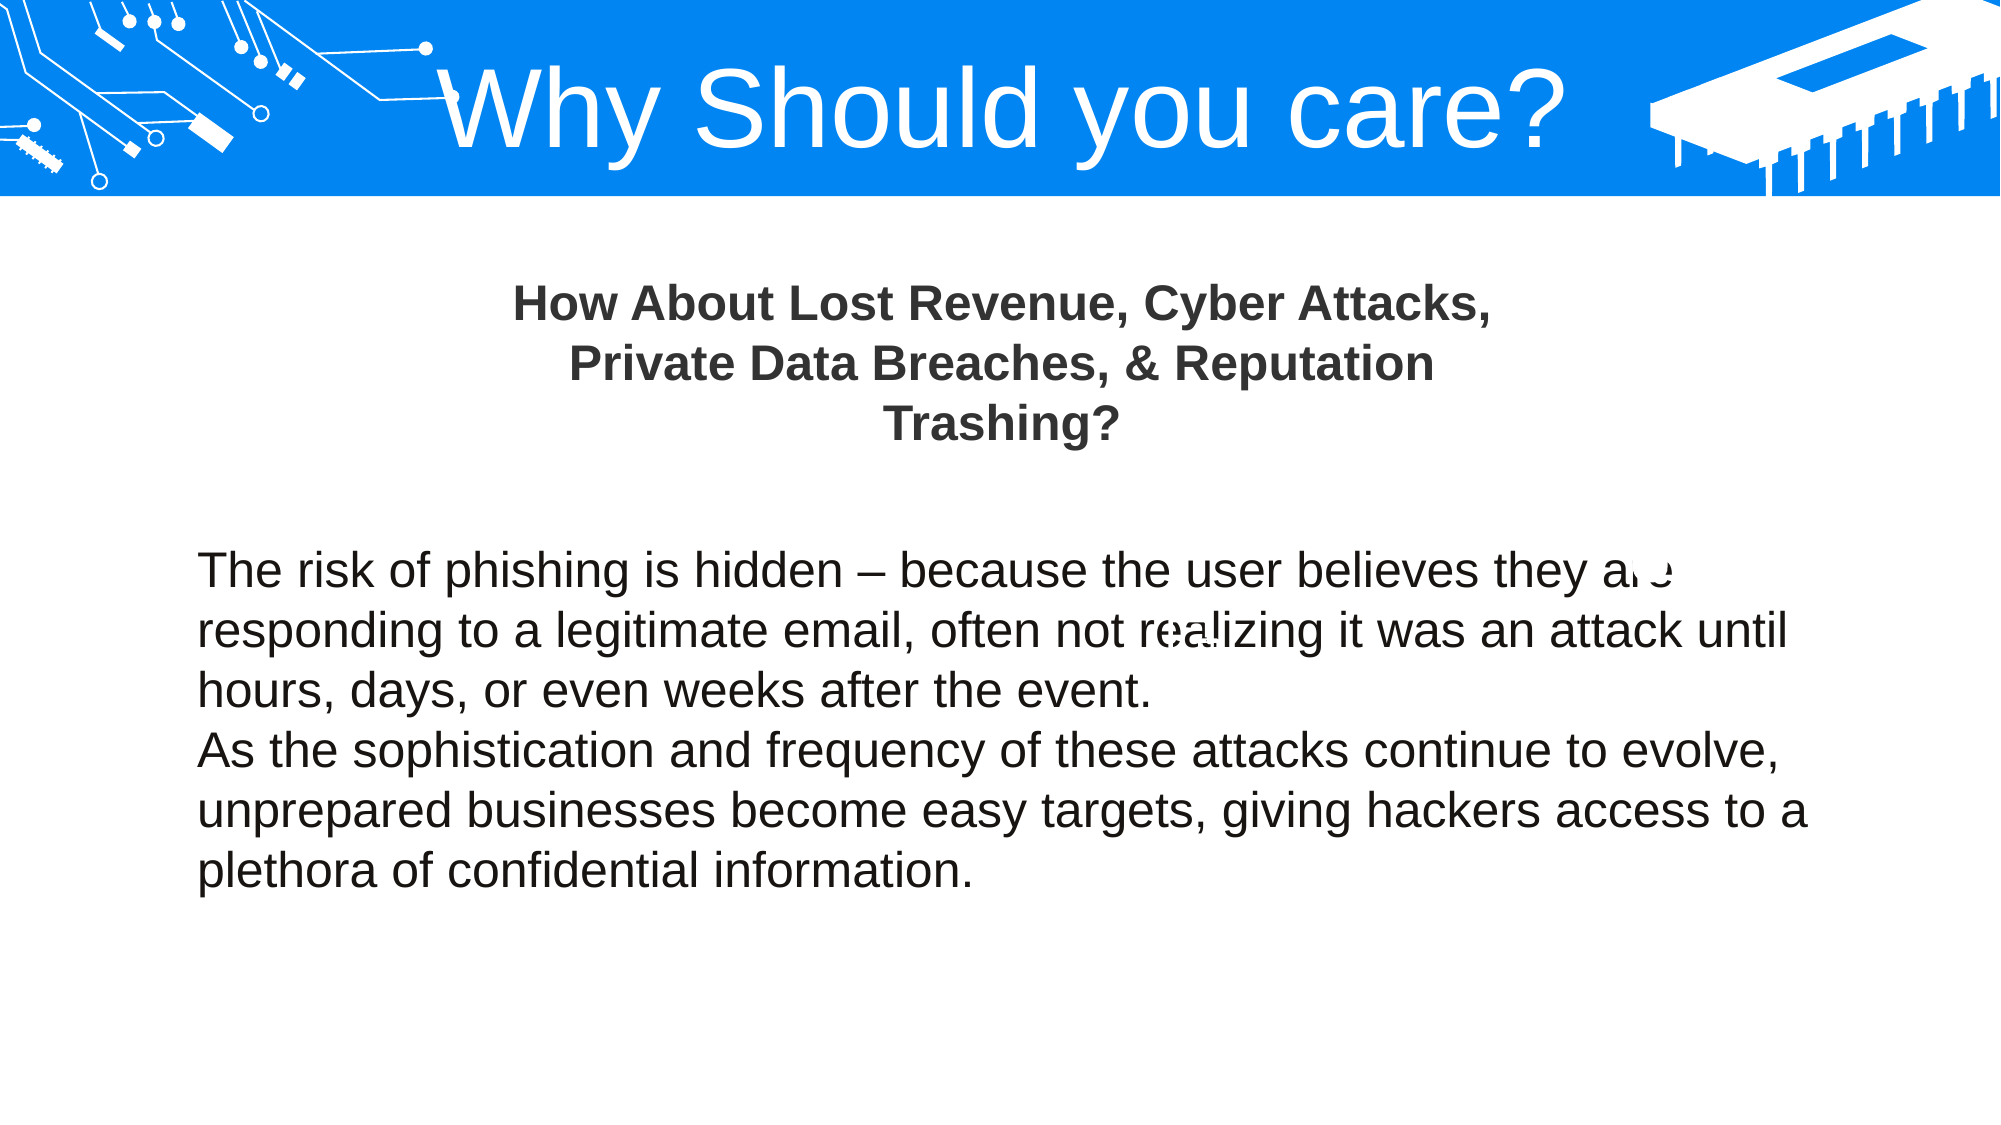

Why Should you care?

How About Lost Revenue, Cyber Attacks, Private Data Breaches, & Reputation Trashing?

The risk of phishing is hidden – because the user believes they are responding to a legitimate email, often not realizing it was an attack until hours, days, or even weeks after the event.
As the sophistication and frequency of these attacks continue to evolve, unprepared businesses become easy targets, giving hackers access to a plethora of confidential information.